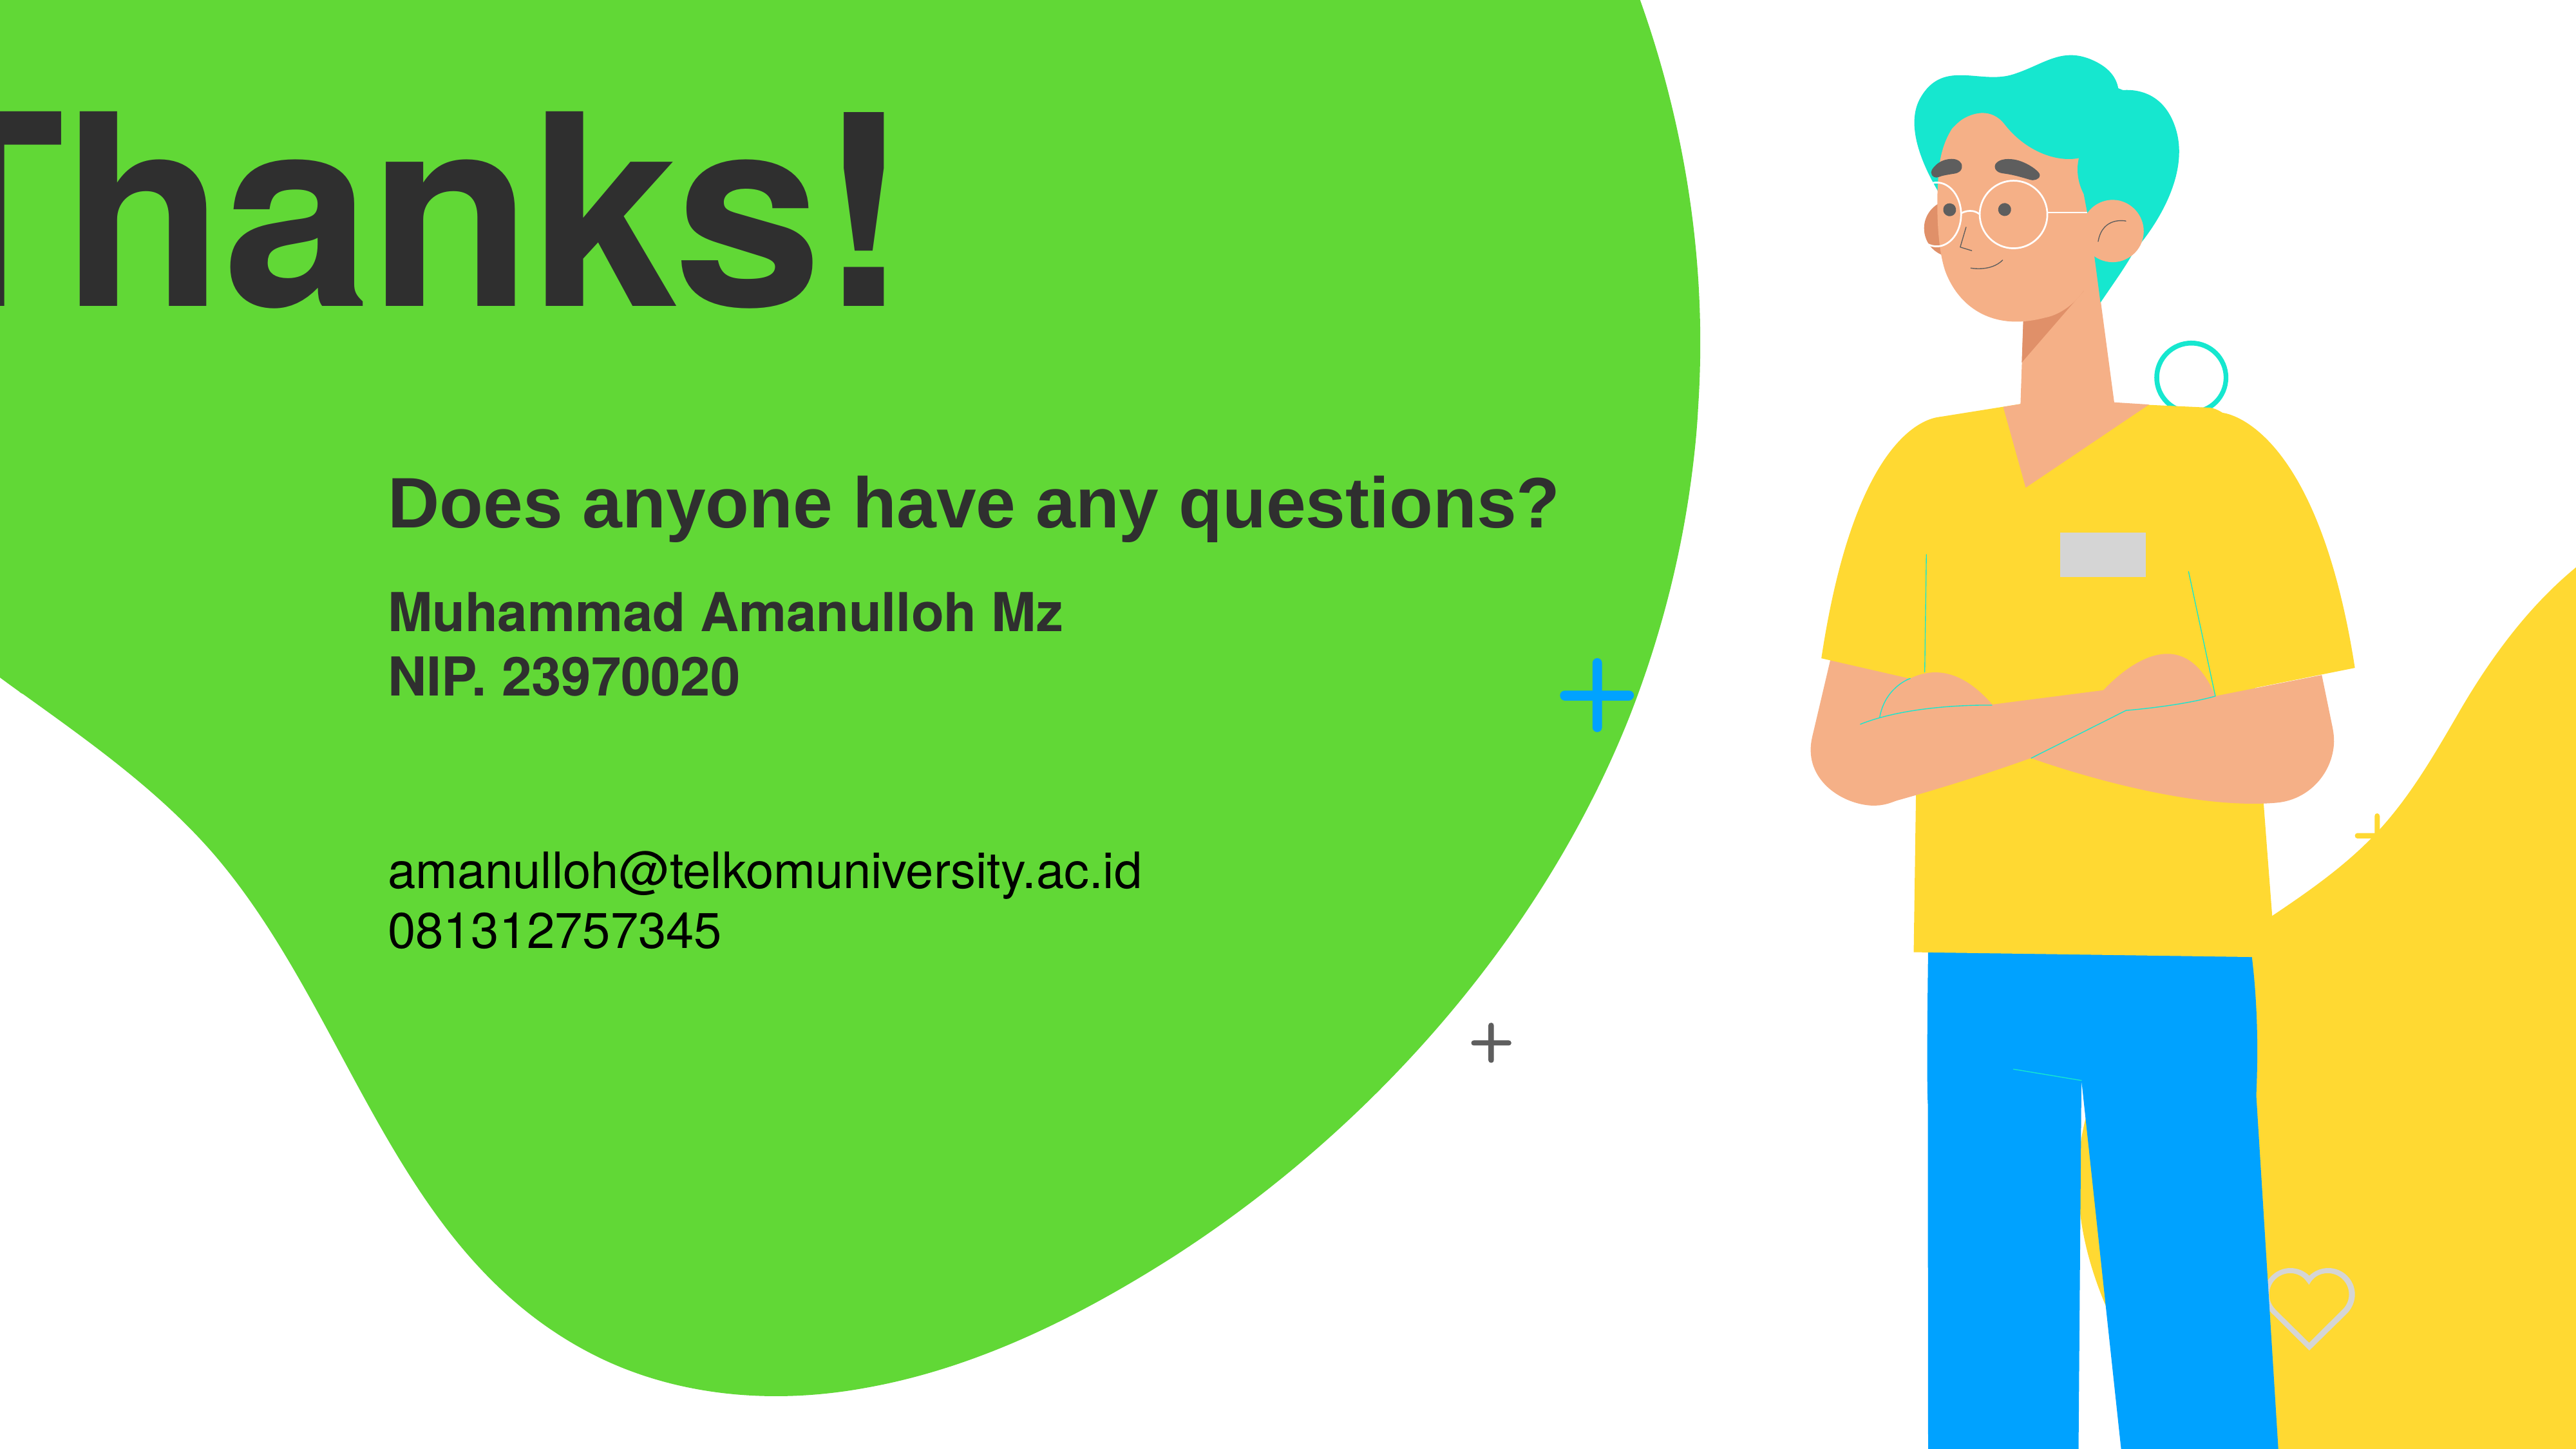

# Thanks!

Does anyone have any questions?
Muhammad Amanulloh Mz
NIP. 23970020

amanulloh@telkomuniversity.ac.id
081312757345